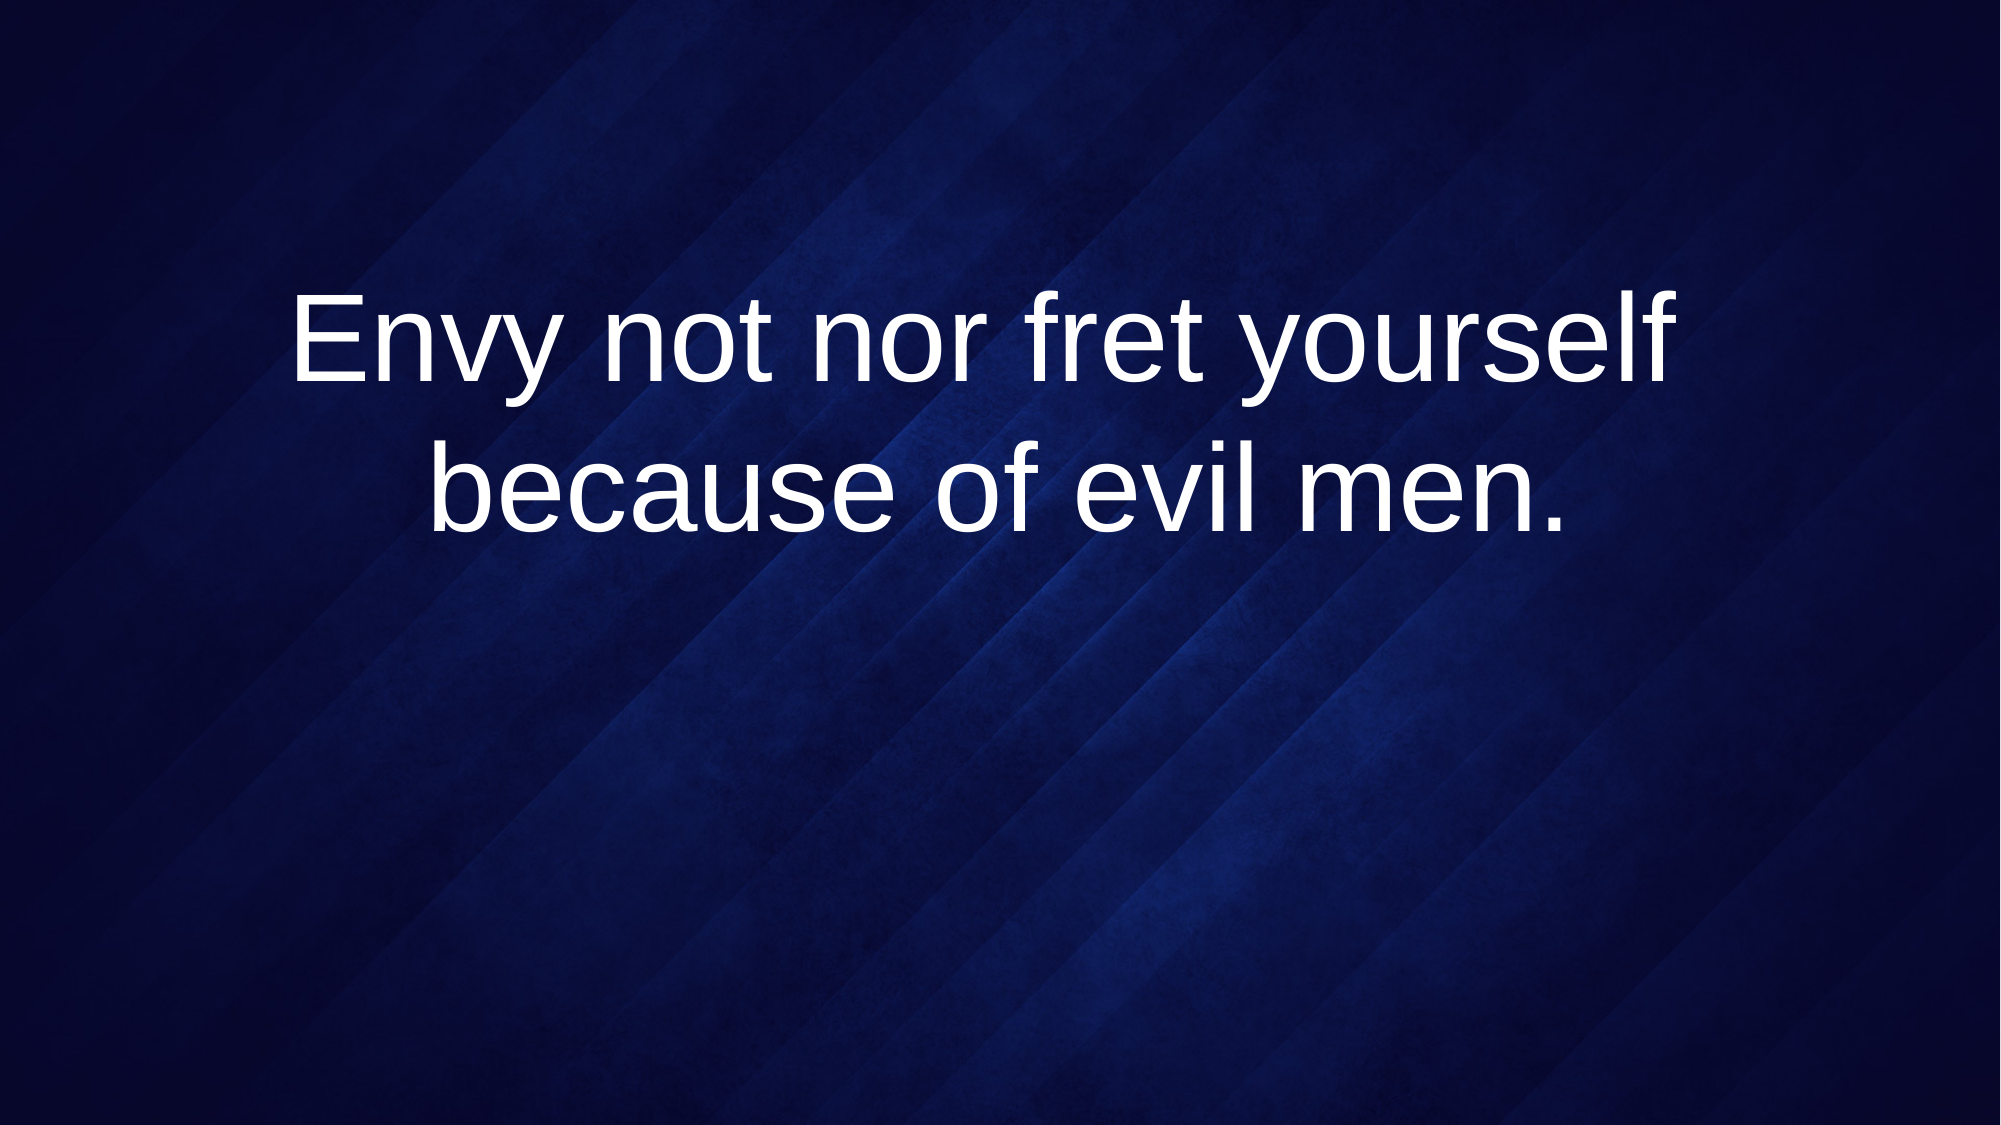

# Envy not nor fret yourself because of evil men.